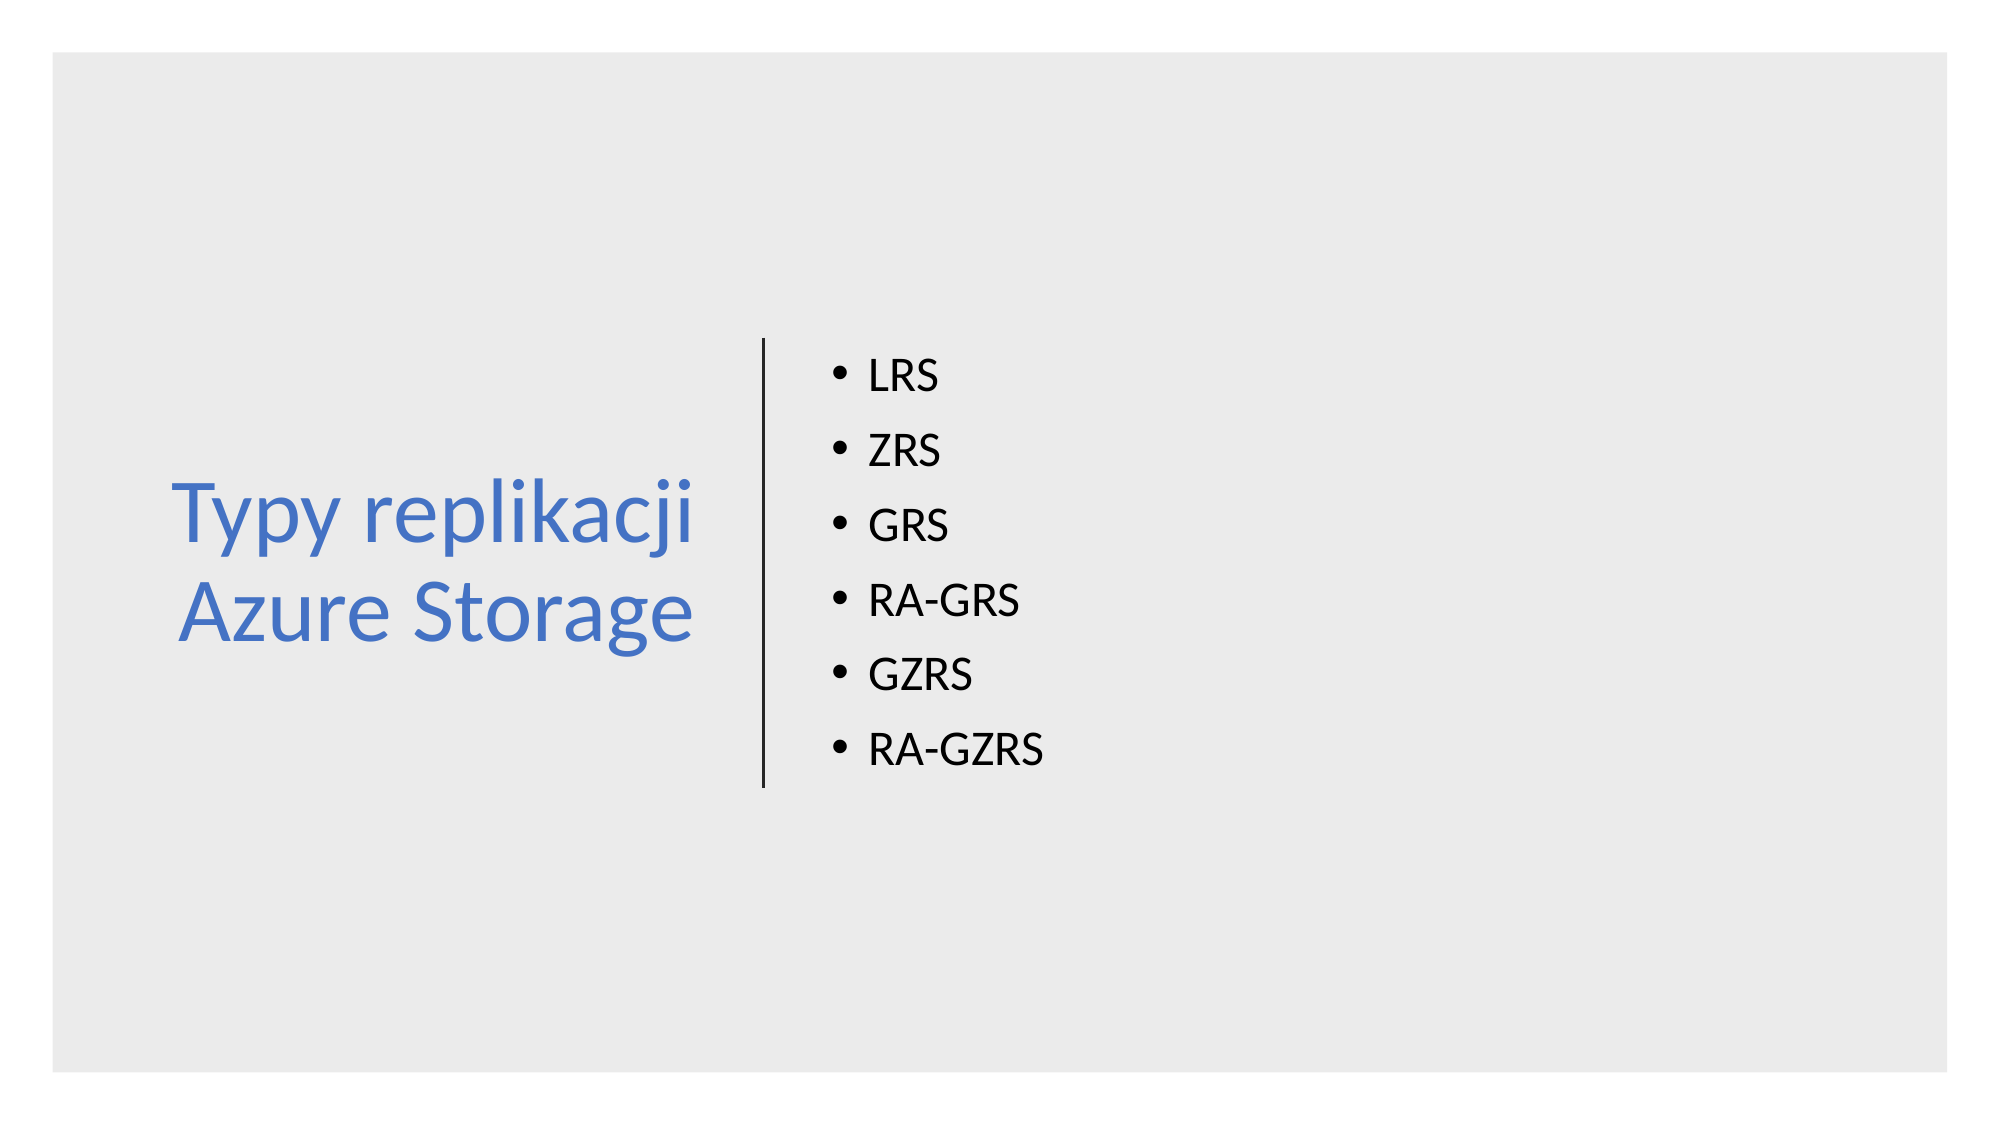

# Typy replikacji Azure Storage
LRS
ZRS
GRS
RA-GRS
GZRS
RA-GZRS